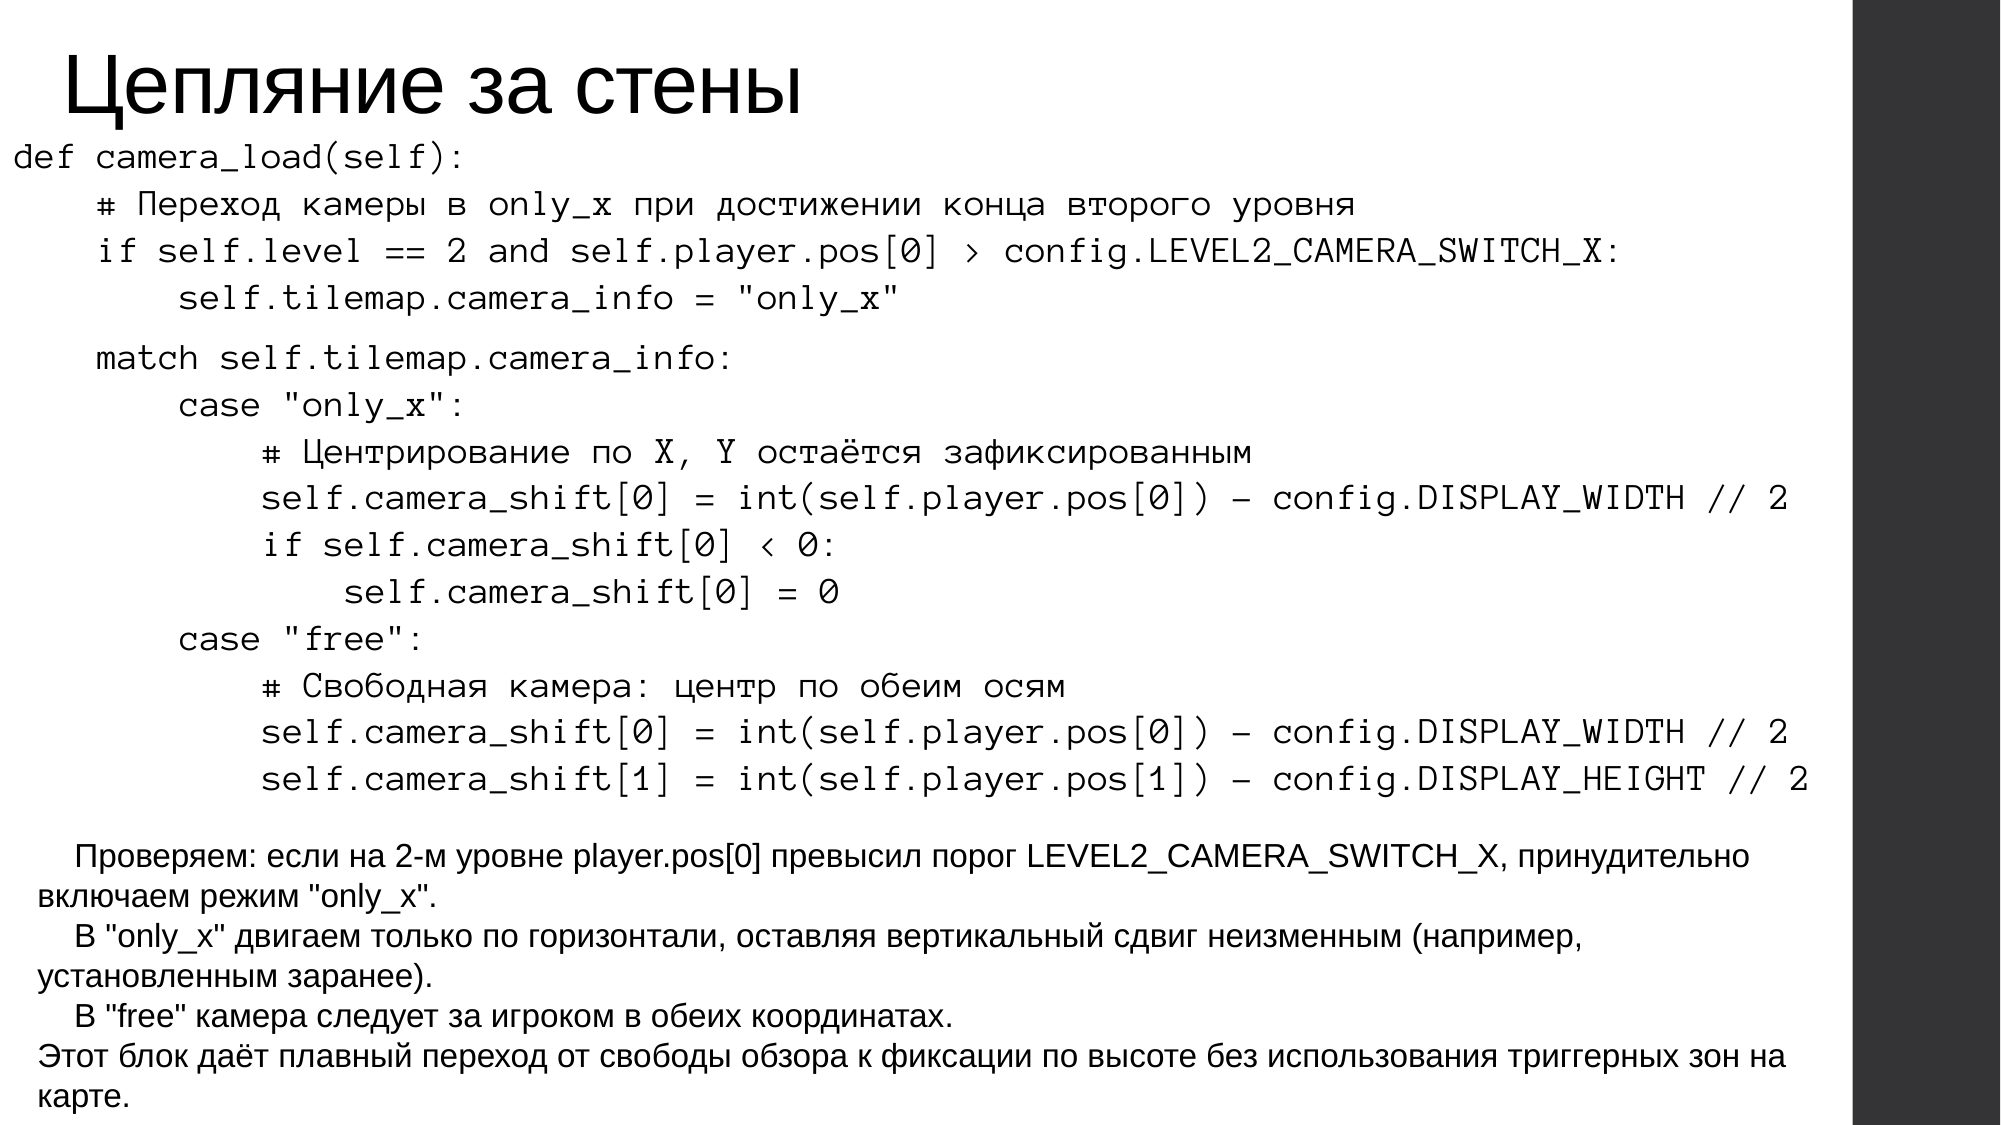

# Цепляние за стены
def camera_load(self):
    # Переход камеры в only_x при достижении конца второго уровня
    if self.level == 2 and self.player.pos[0] > config.LEVEL2_CAMERA_SWITCH_X:
        self.tilemap.camera_info = "only_x"
    match self.tilemap.camera_info:
        case "only_x":
            # Центрирование по X, Y остаётся зафиксированным
            self.camera_shift[0] = int(self.player.pos[0]) - config.DISPLAY_WIDTH // 2
            if self.camera_shift[0] < 0:
                self.camera_shift[0] = 0
        case "free":
            # Свободная камера: центр по обеим осям
            self.camera_shift[0] = int(self.player.pos[0]) - config.DISPLAY_WIDTH // 2
            self.camera_shift[1] = int(self.player.pos[1]) - config.DISPLAY_HEIGHT // 2
    Проверяем: если на 2-м уровне player.pos[0] превысил порог LEVEL2_CAMERA_SWITCH_X, принудительно включаем режим "only_x".
    В "only_x" двигаем только по горизонтали, оставляя вертикальный сдвиг неизменным (например, установленным заранее).
    В "free" камера следует за игроком в обеих координатах.
Этот блок даёт плавный переход от свободы обзора к фиксации по высоте без использования триггерных зон на карте.